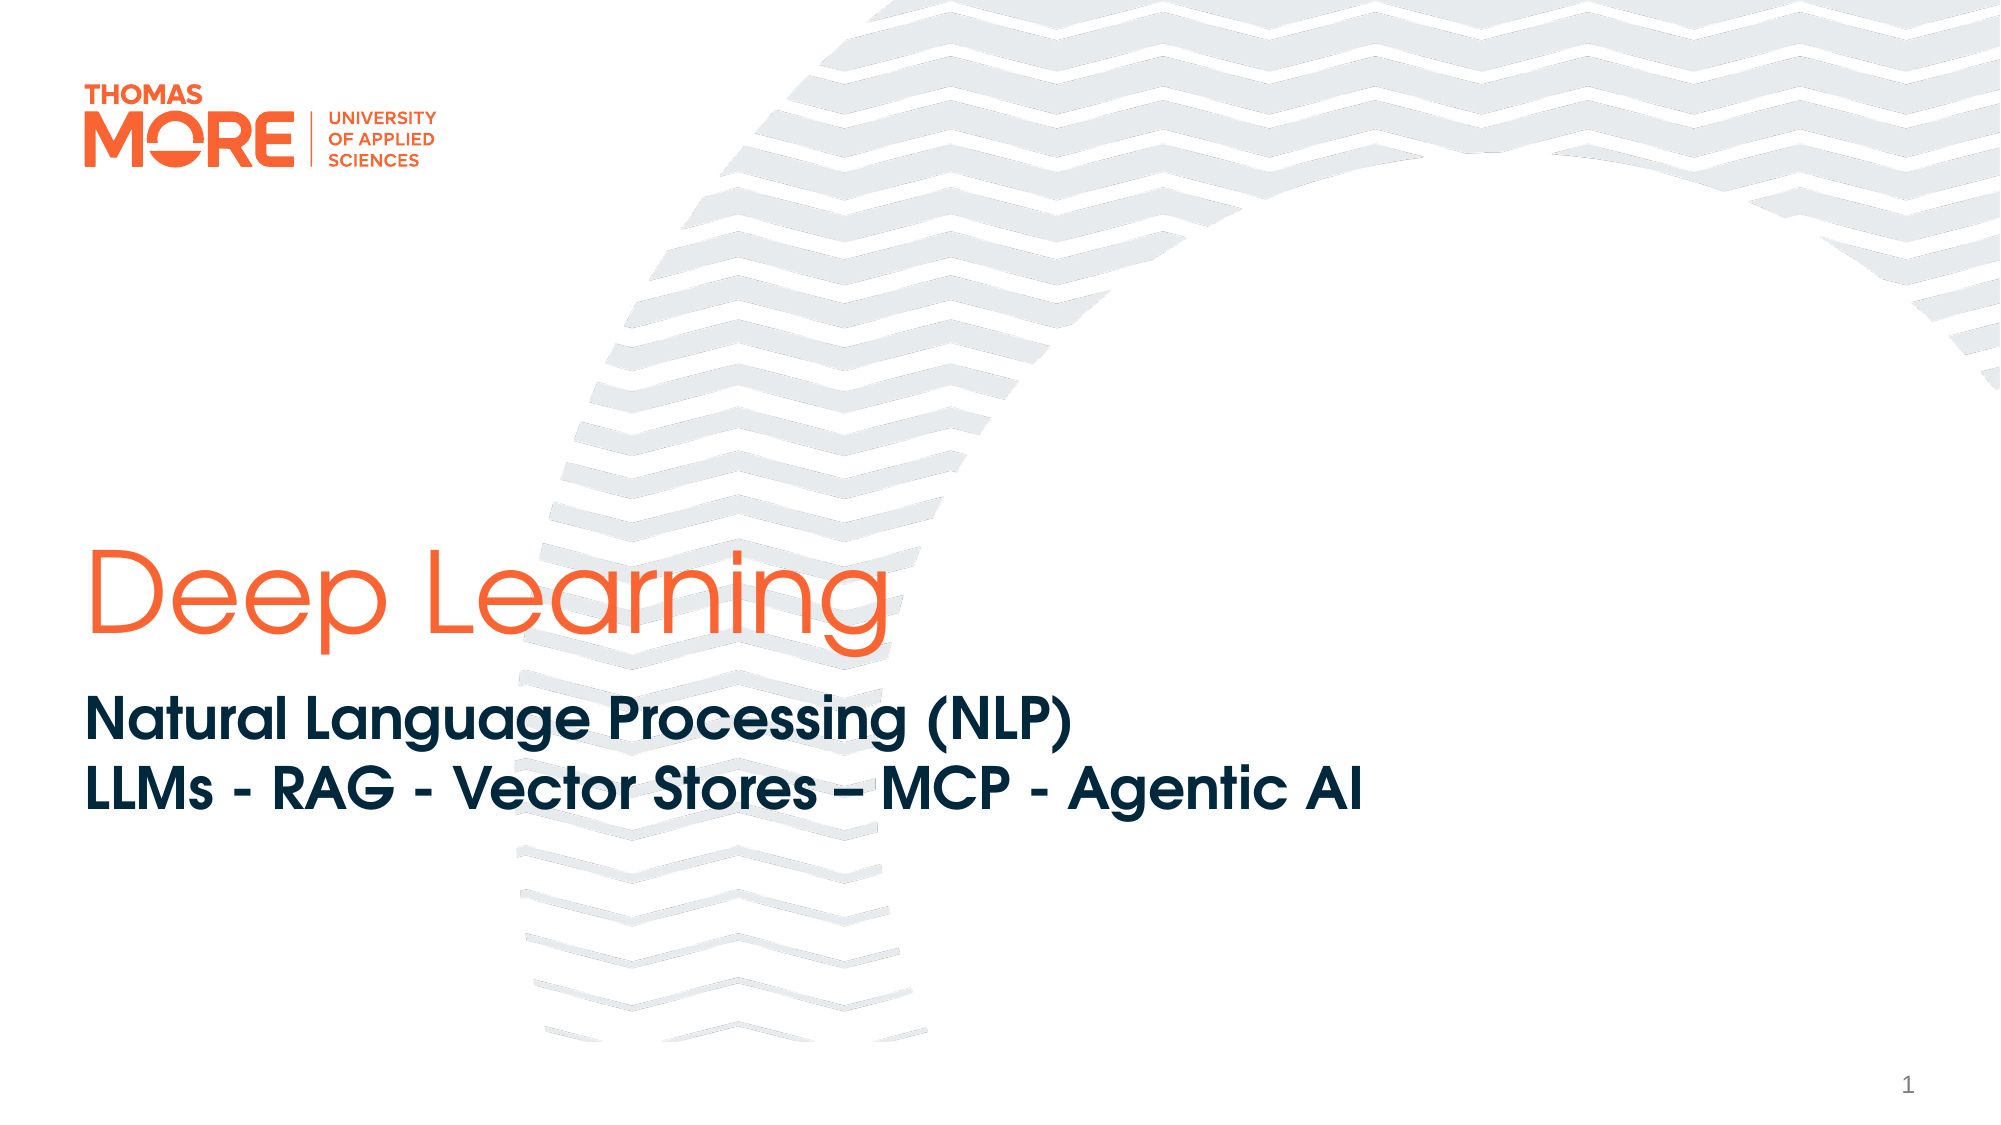

# Deep Learning
Natural Language Processing (NLP)
LLMs - RAG - Vector Stores – MCP - Agentic AI
1